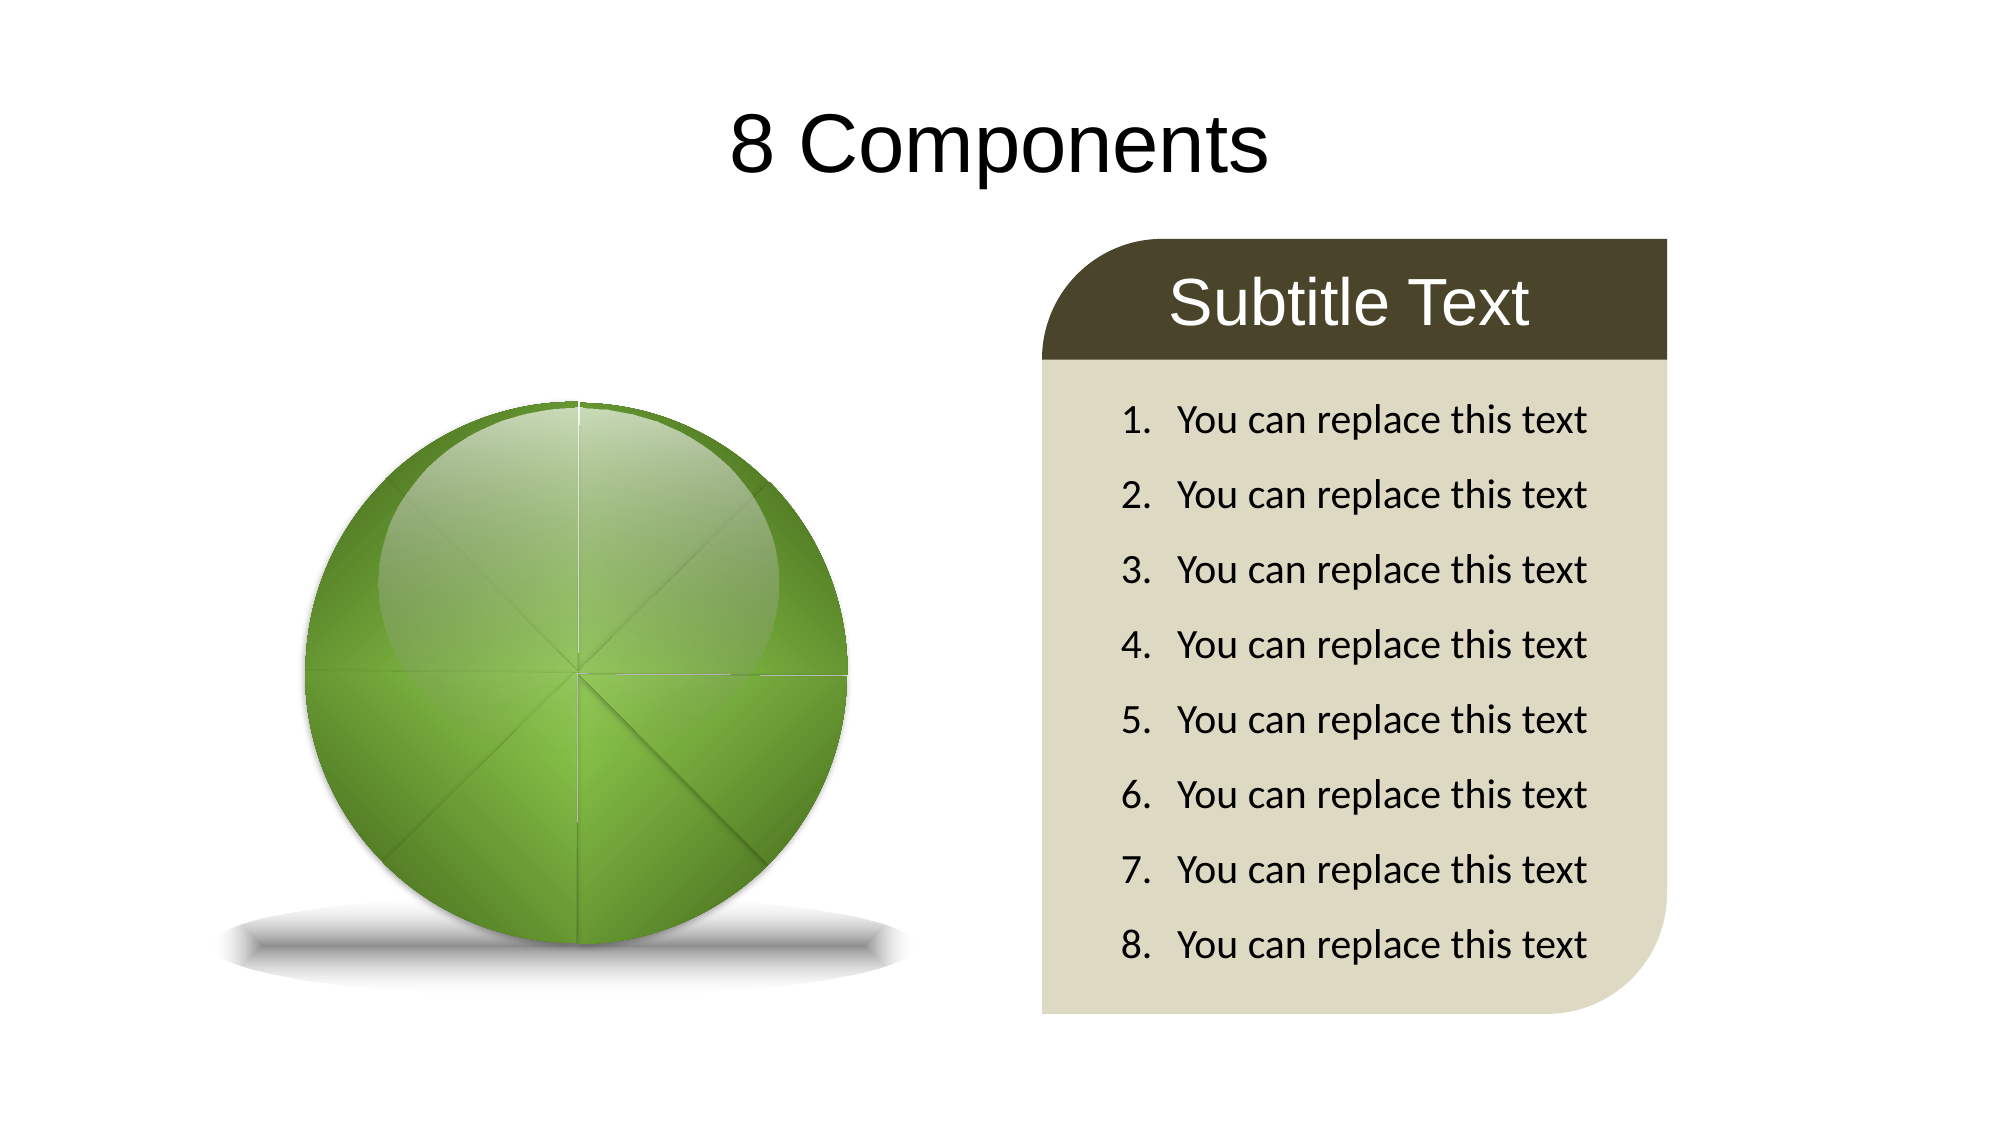

# 8 Components

Subtitle Text
You can replace this text
You can replace this text
You can replace this text
You can replace this text
You can replace this text
You can replace this text
You can replace this text
You can replace this text